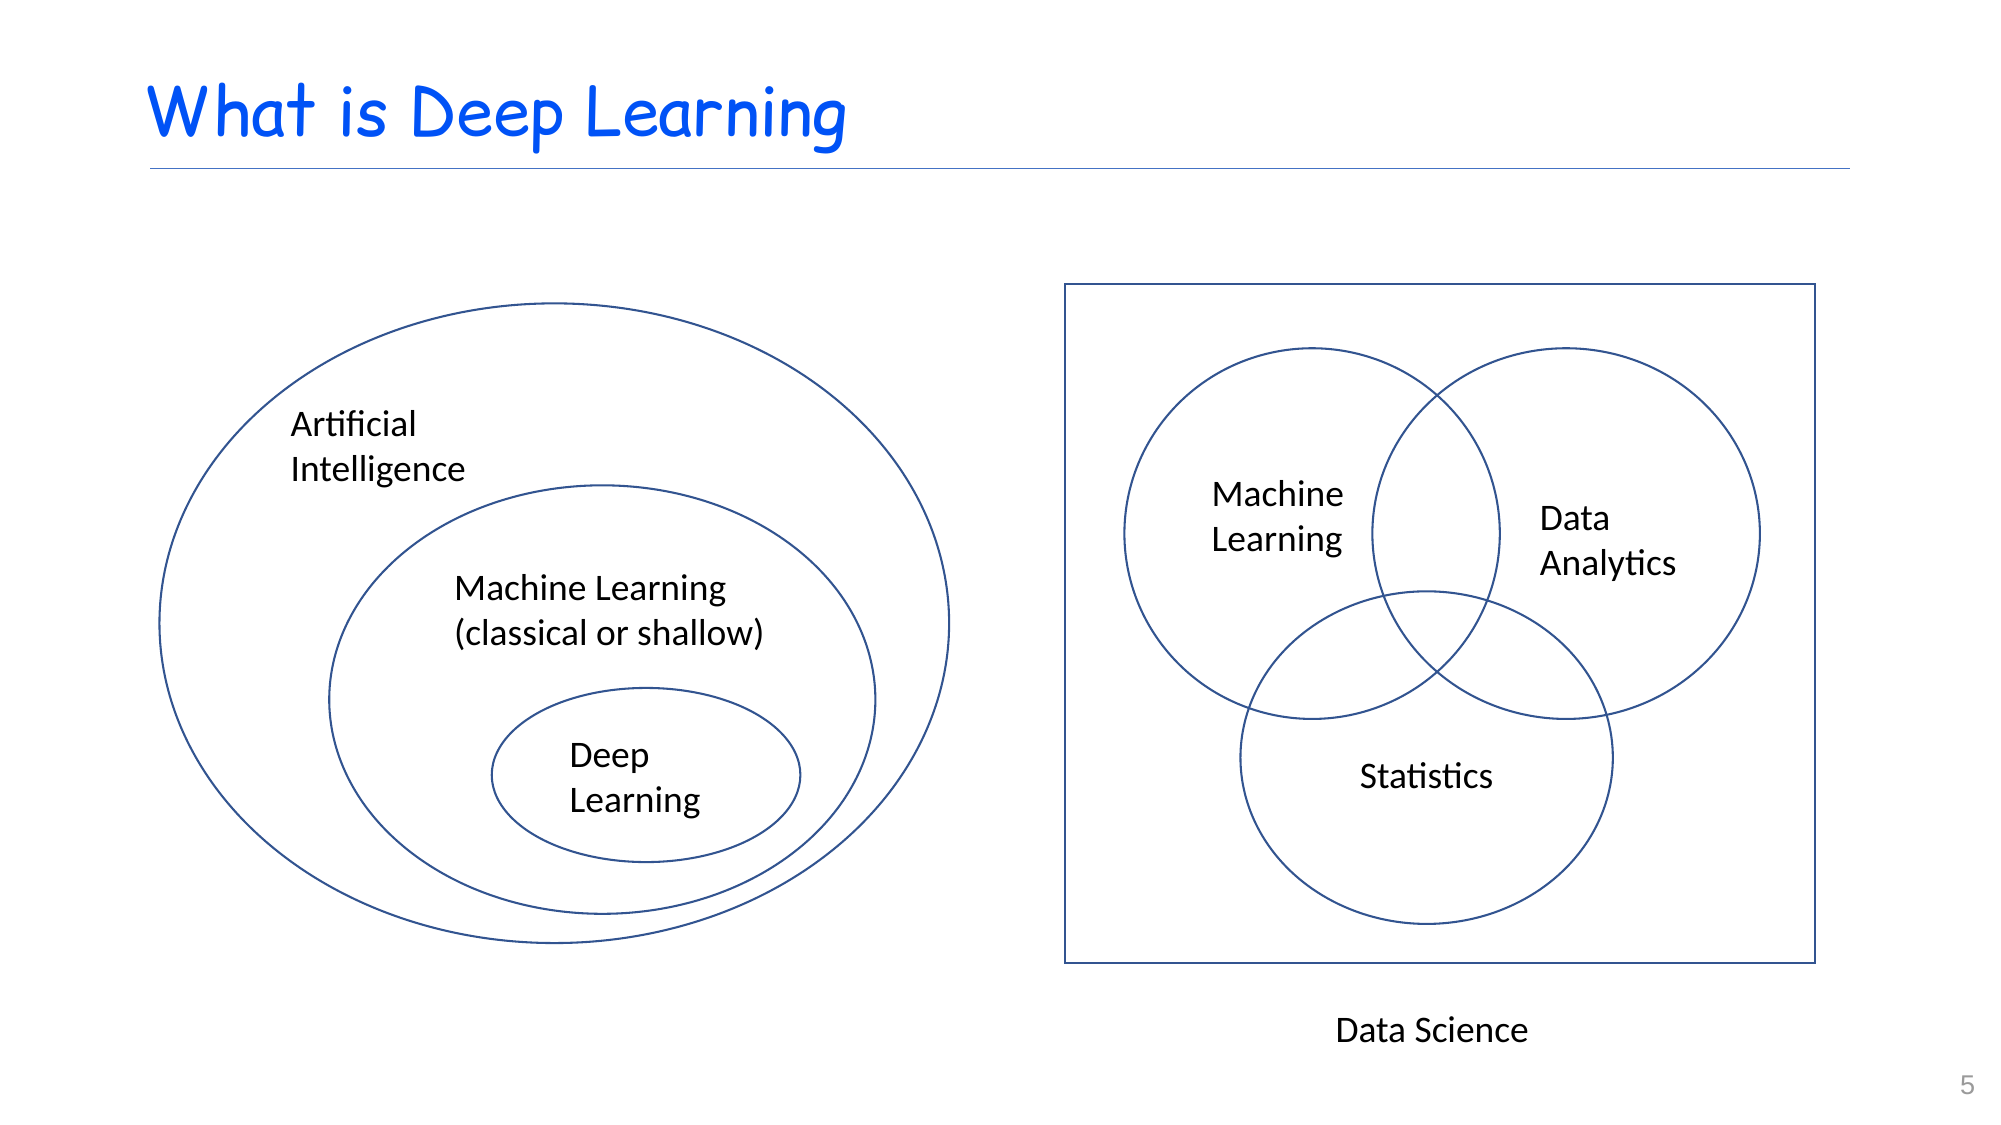

# What is Deep Learning

Artificial
Intelligence
Machine
Learning

Data Analytics
Machine Learning
(classical or shallow)

Deep
Learning
Statistics
Data Science
5